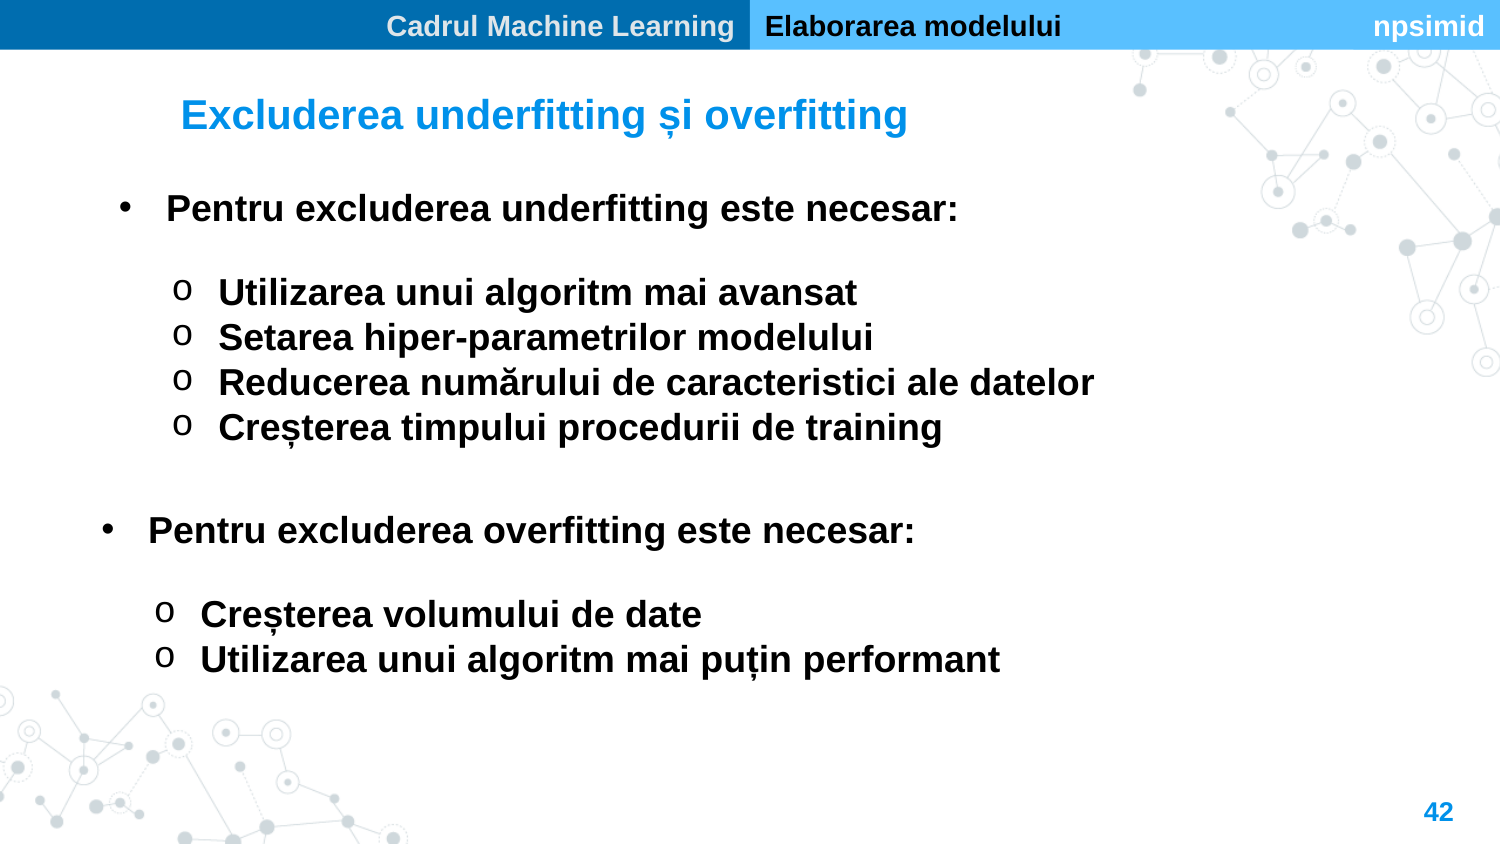

Cadrul Machine Learning
Elaborarea modelului
npsimid
Excluderea underfitting și overfitting
Pentru excluderea underfitting este necesar:
Utilizarea unui algoritm mai avansat
Setarea hiper-parametrilor modelului
Reducerea numărului de caracteristici ale datelor
Creșterea timpului procedurii de training
Pentru excluderea overfitting este necesar:
Creșterea volumului de date
Utilizarea unui algoritm mai puțin performant
42